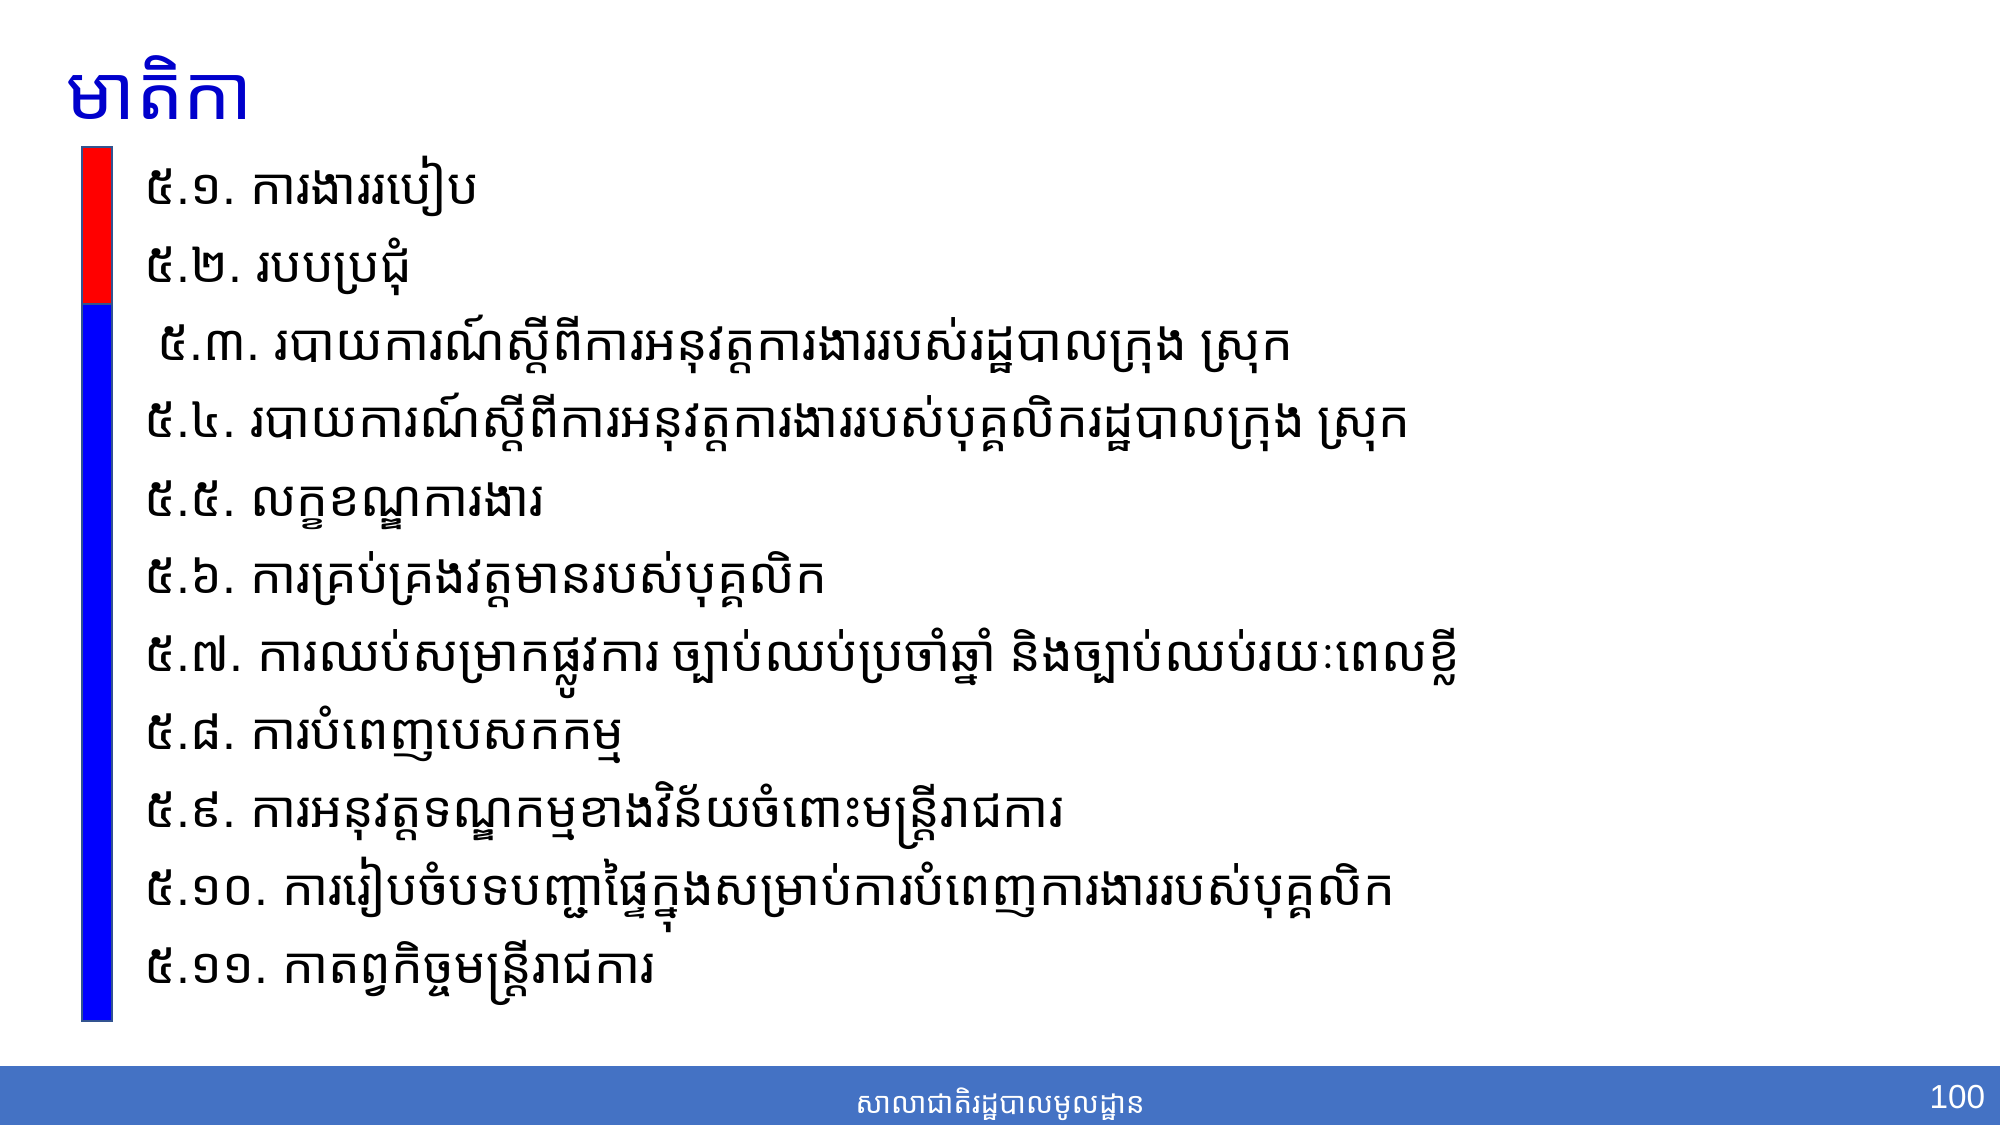

មាតិកា
៥.១. ការងាររបៀប
៥.២. របបប្រជុំ
 ៥.៣. របាយការណ៍ស្តីពីការអនុវត្តការងាររបស់រដ្ឋបាលក្រុង ស្រុក
៥.៤. របាយការណ៍ស្តីពីការអនុវត្តការងាររបស់បុគ្គលិករដ្ឋបាលក្រុង ស្រុក
៥.៥. លក្ខខណ្ឌការងារ
៥.៦. ការគ្រប់គ្រងវត្តមានរបស់បុគ្គលិក
៥.៧. ការឈប់សម្រាកផ្លូវការ ច្បាប់ឈប់ប្រចាំឆ្នាំ និងច្បាប់ឈប់រយៈពេលខ្លី
៥.៨. ការបំពេញបេសកកម្ម
៥.៩. ការអនុវត្តទណ្ឌកម្មខាងវិន័យចំពោះមន្រ្តីរាជការ
៥.១០. ការរៀបចំបទបញ្ជាផ្ទៃក្នុងសម្រាប់ការបំពេញការងាររបស់បុគ្គលិក
៥.១១. កាតព្វកិច្ចមន្ត្រីរាជការ

100